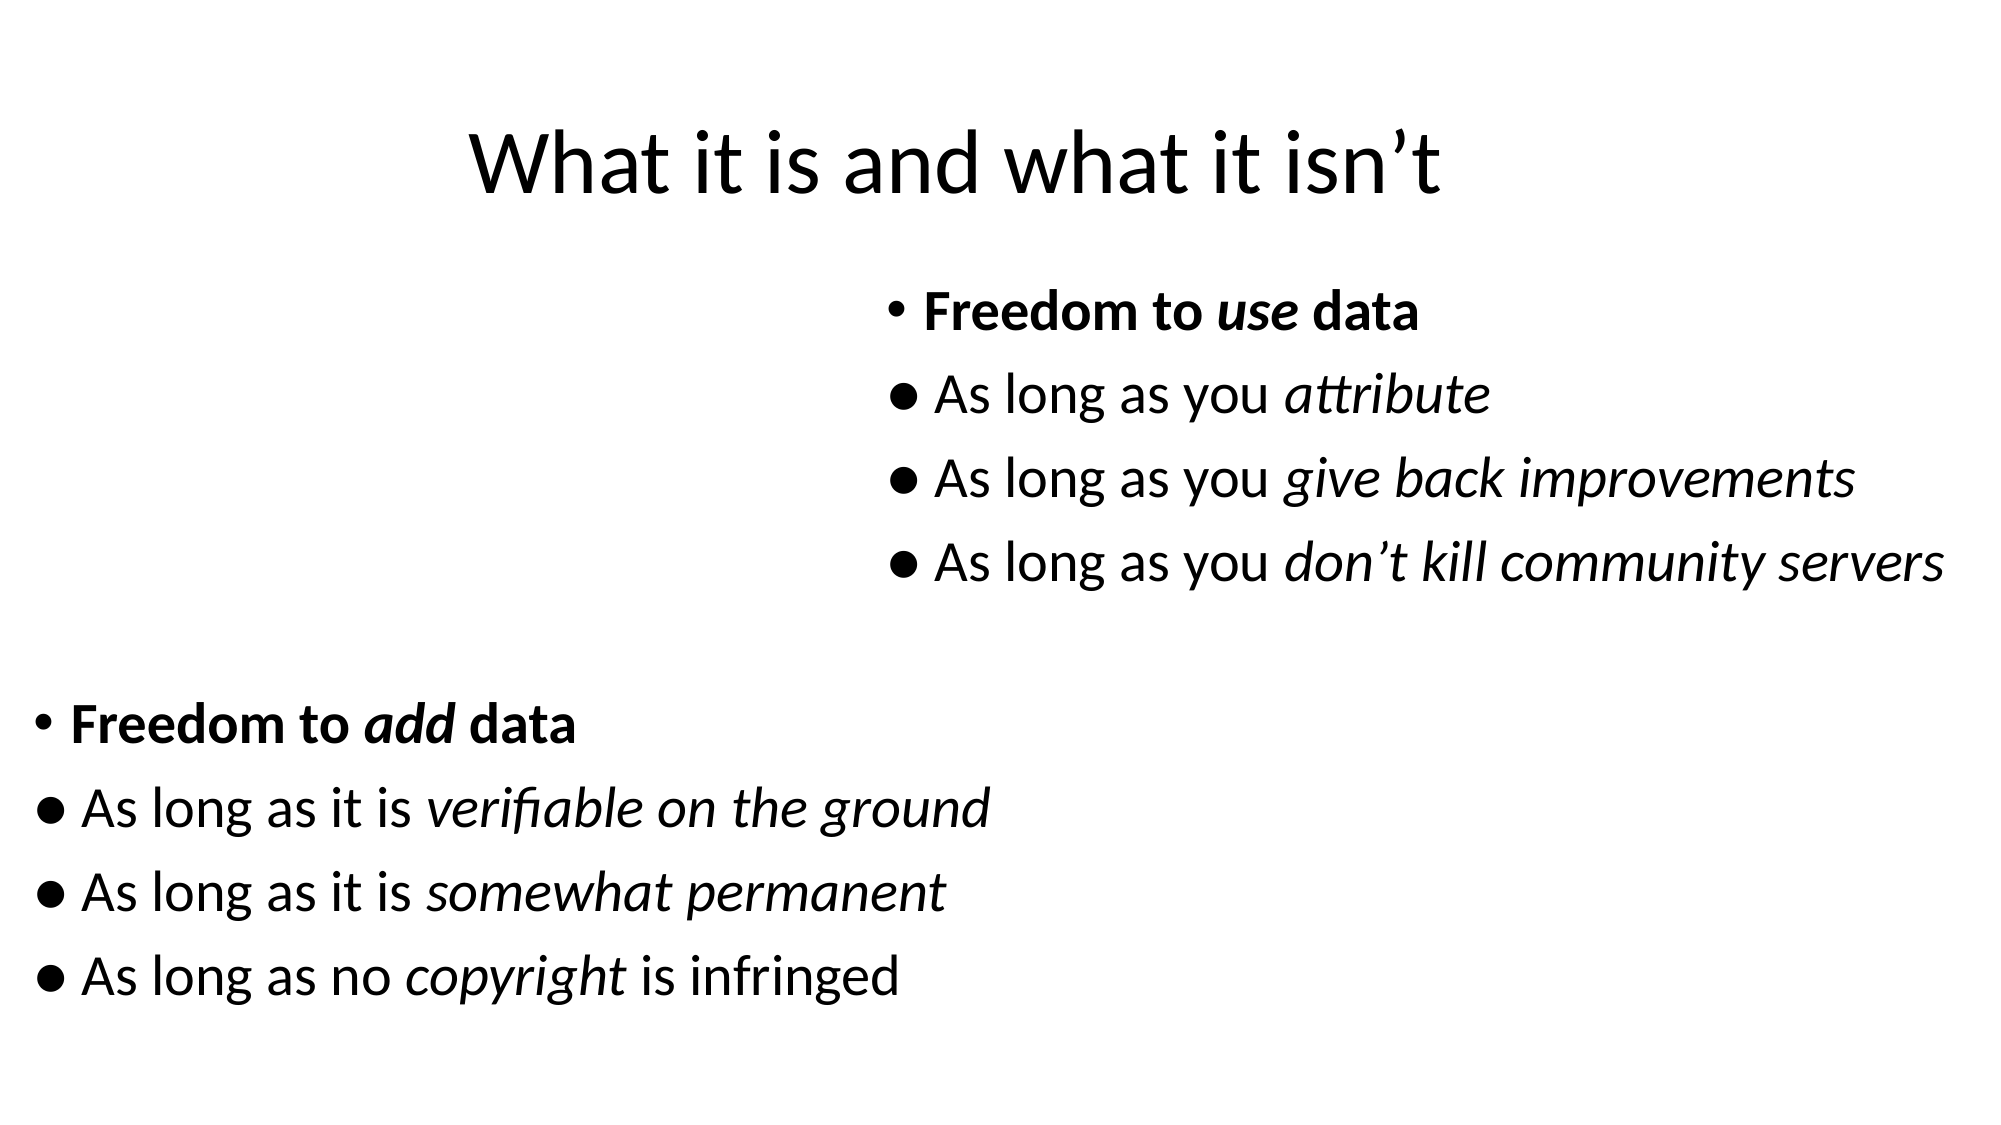

# What it is and what it isn’t
Freedom to use data
● As long as you attribute
● As long as you give back improvements
● As long as you don’t kill community servers
Freedom to add data
● As long as it is verifiable on the ground
● As long as it is somewhat permanent
● As long as no copyright is infringed